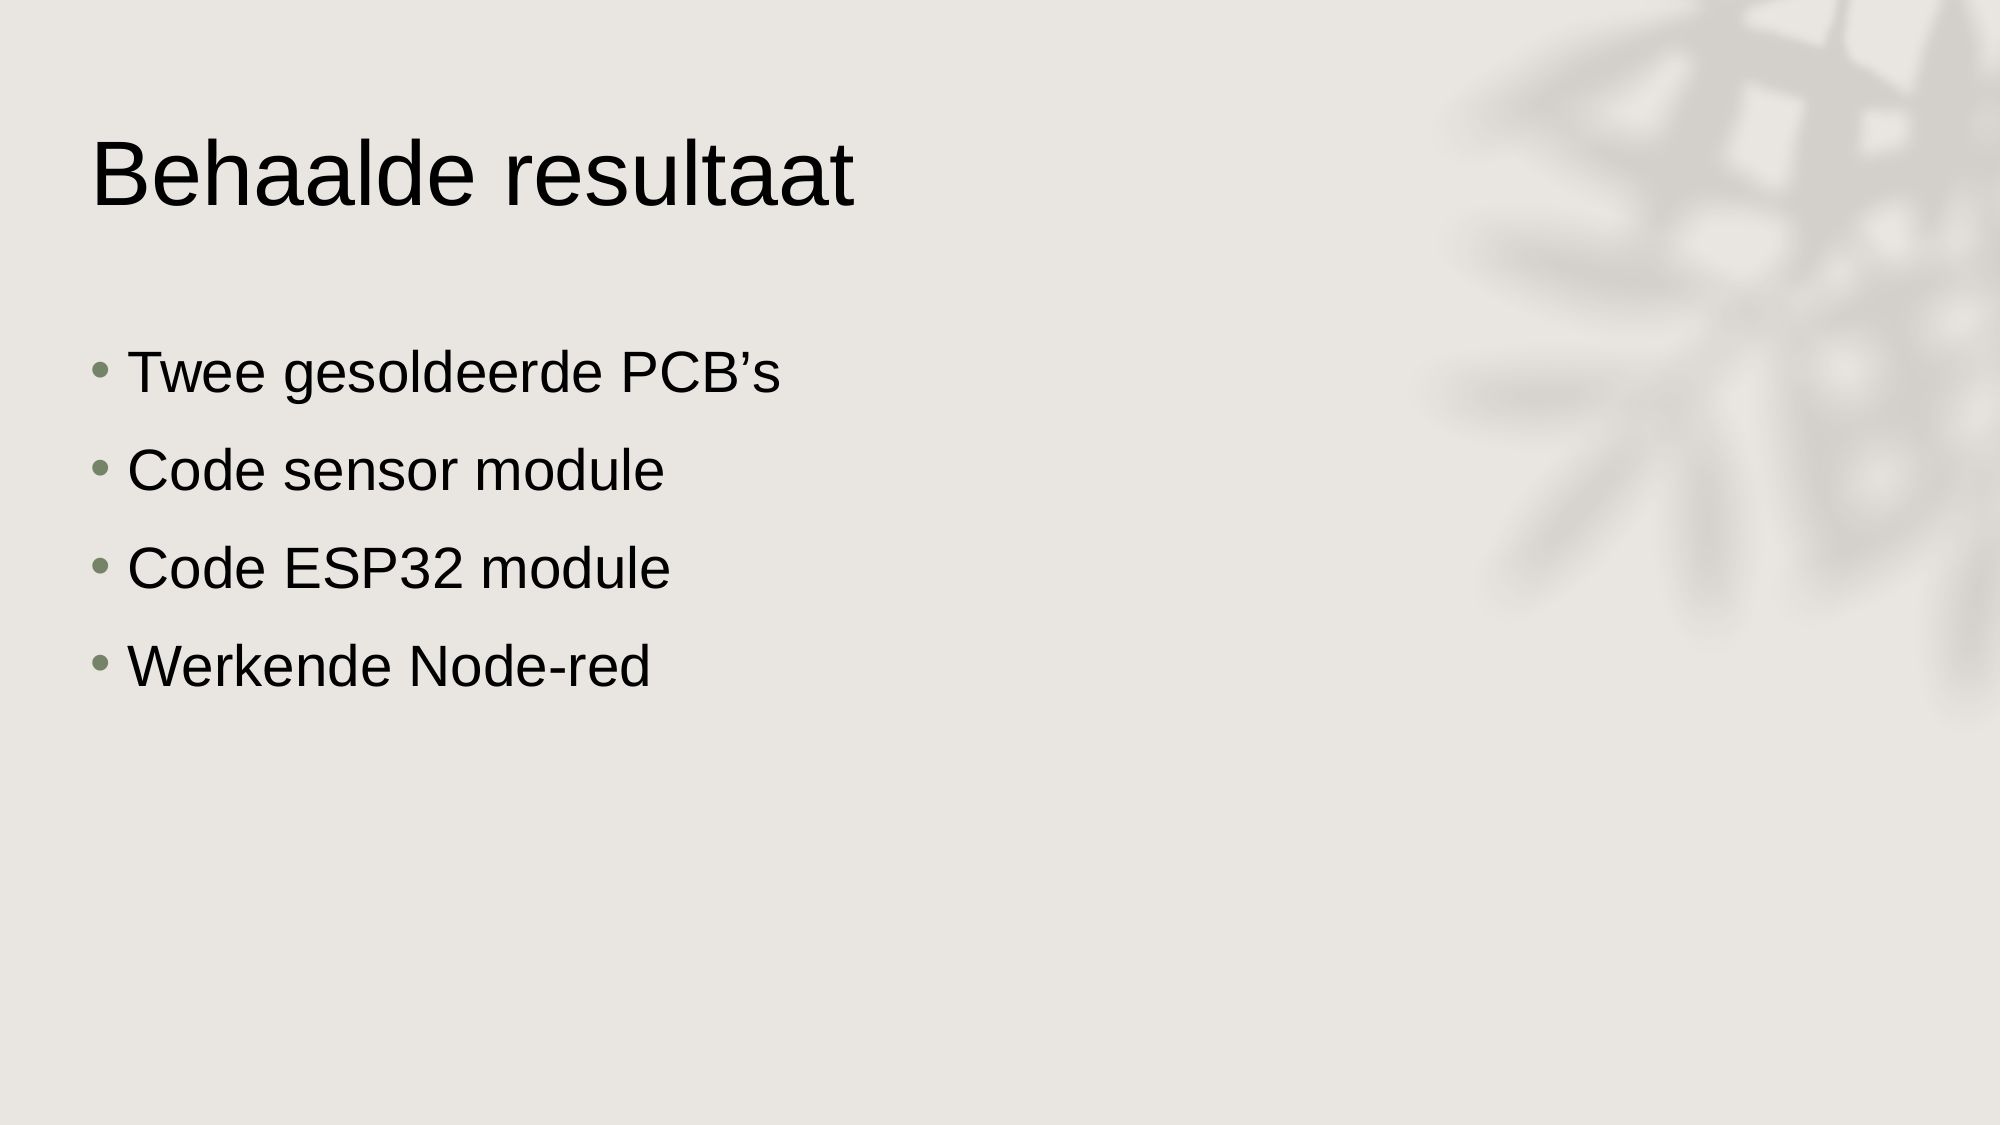

# Behaalde resultaat
Twee gesoldeerde PCB’s
Code sensor module
Code ESP32 module
Werkende Node-red